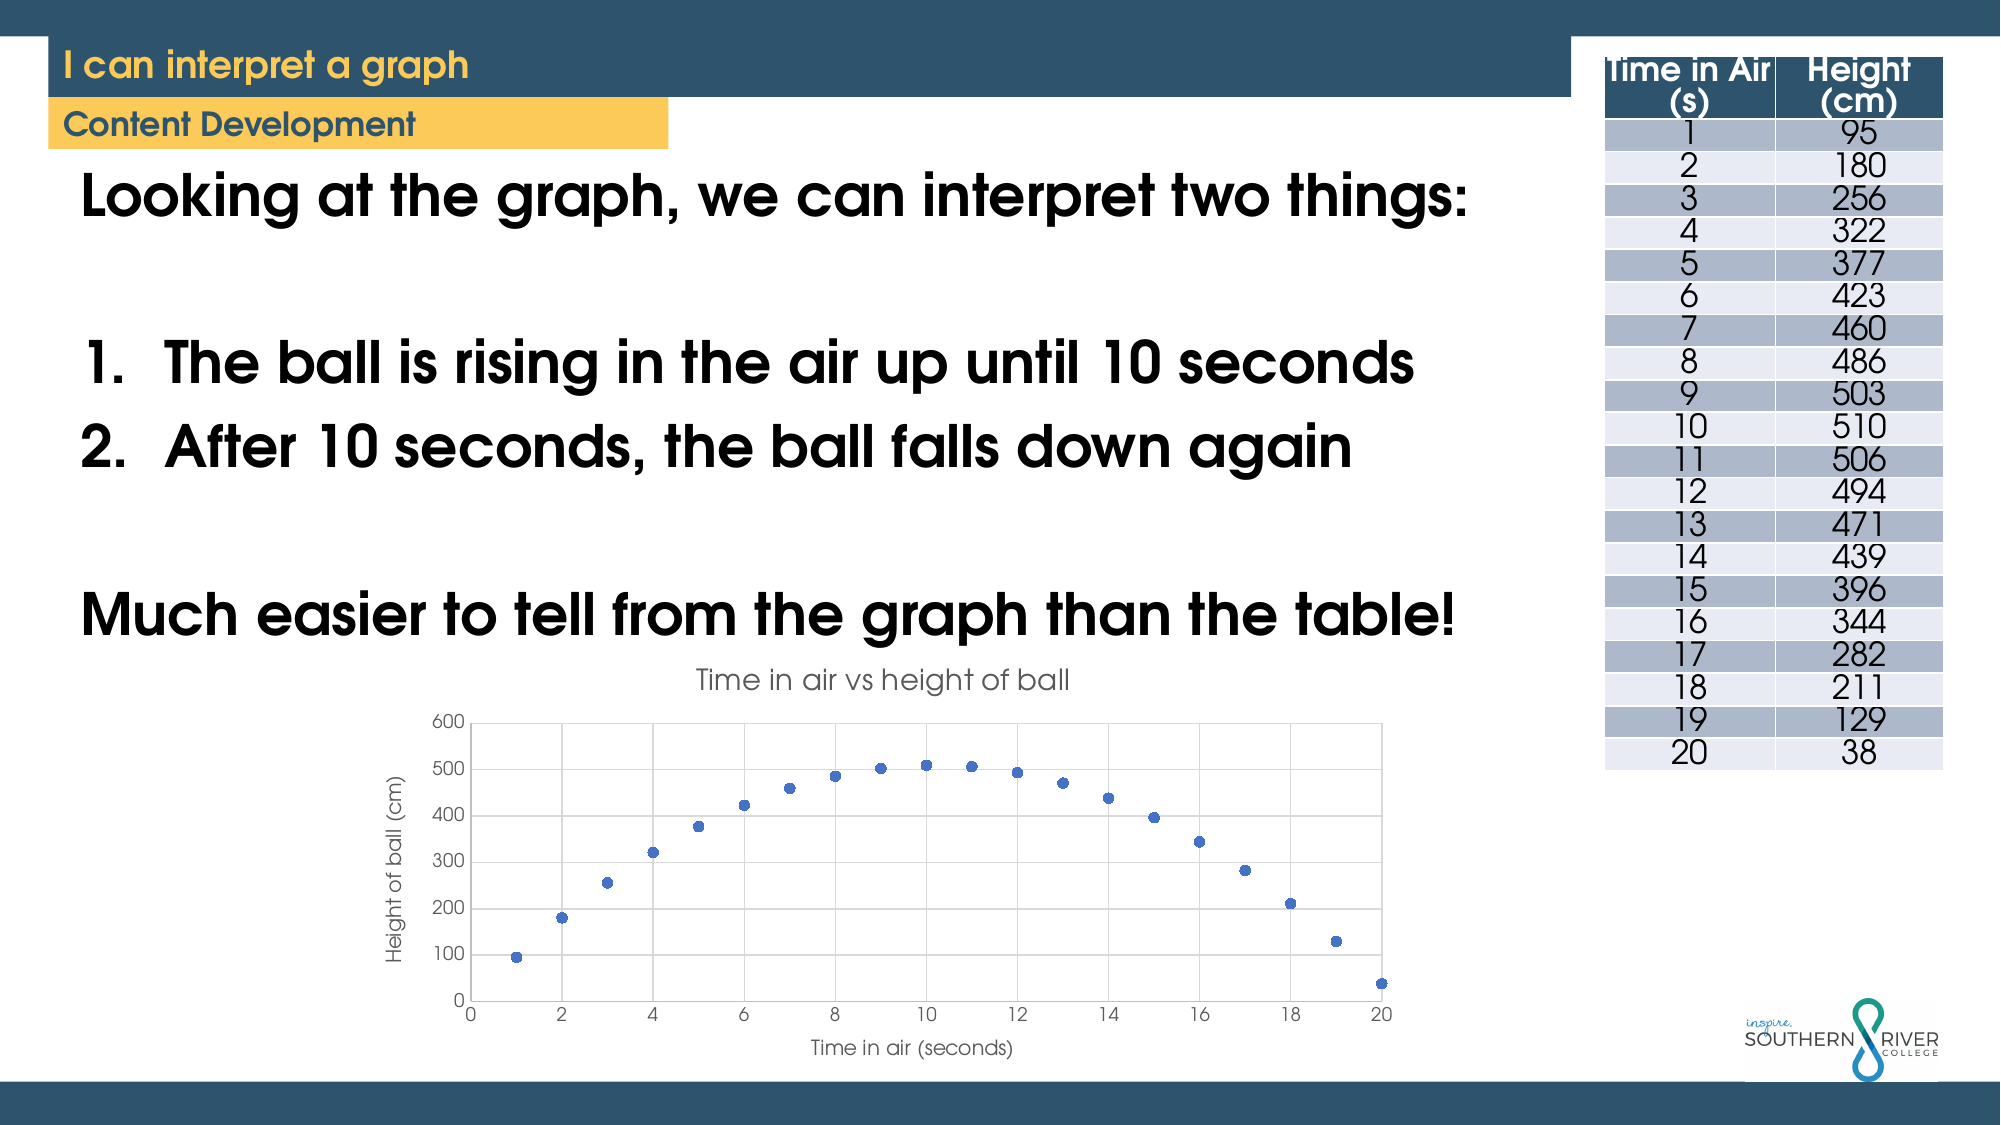

I can interpret a graph
| Time in Air (s) | Height (cm) |
| --- | --- |
| 1 | 95 |
| 2 | 180 |
| 3 | 256 |
| 4 | 322 |
| 5 | 377 |
| 6 | 423 |
| 7 | 460 |
| 8 | 486 |
| 9 | 503 |
| 10 | 510 |
| 11 | 506 |
| 12 | 494 |
| 13 | 471 |
| 14 | 439 |
| 15 | 396 |
| 16 | 344 |
| 17 | 282 |
| 18 | 211 |
| 19 | 129 |
| 20 | 38 |
Looking at the graph, we can interpret two things:

The ball is rising in the air up until 10 seconds
After 10 seconds, the ball falls down again

Much easier to tell from the graph than the table!

### Chart: Time in air vs height of ball

| Category | Height (cm) |
|---|---|